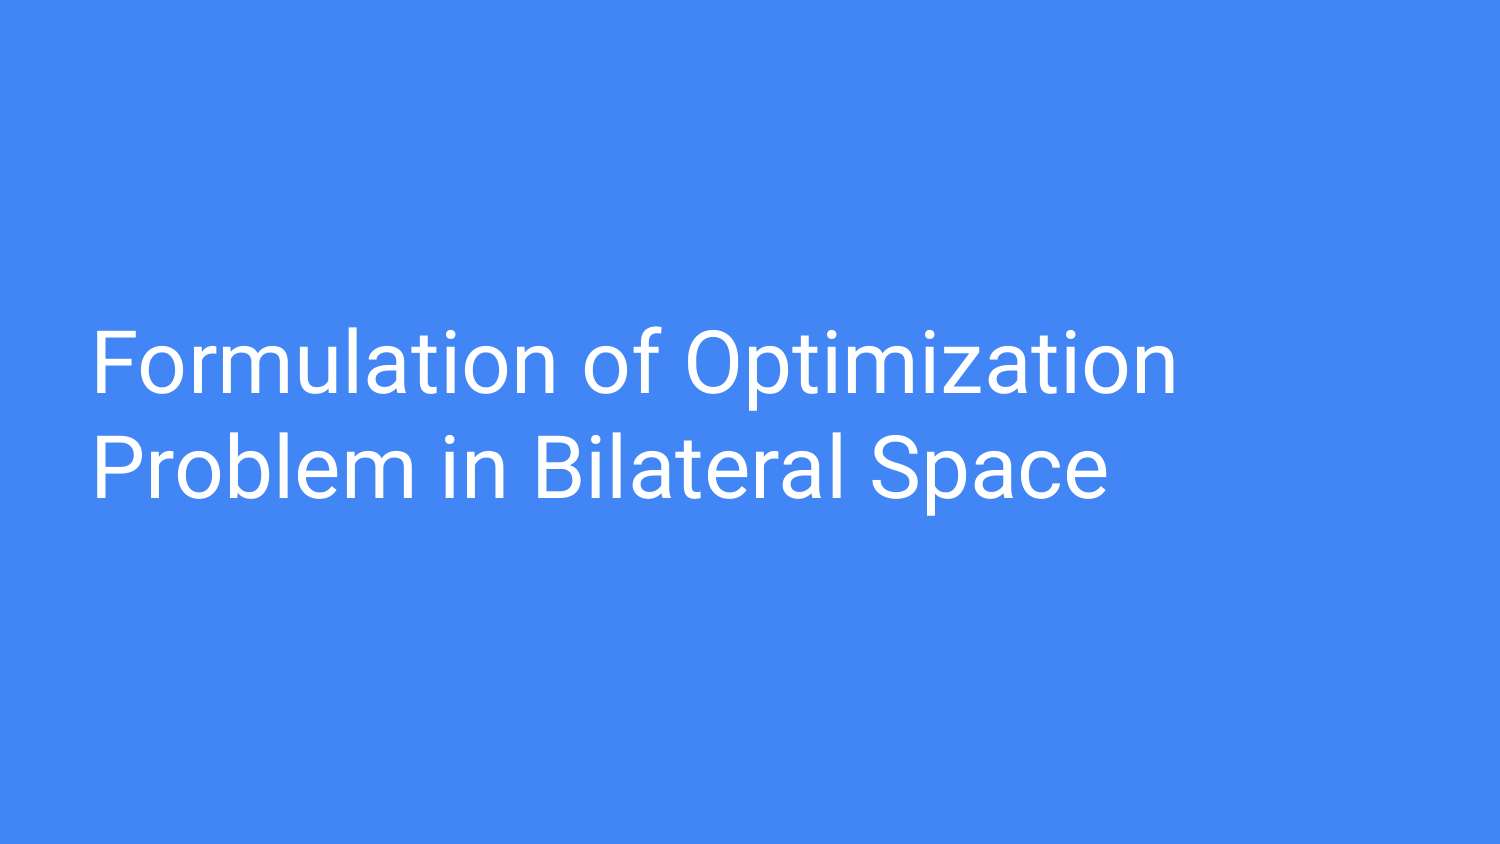

# Formulation of Optimization Problem in Bilateral Space